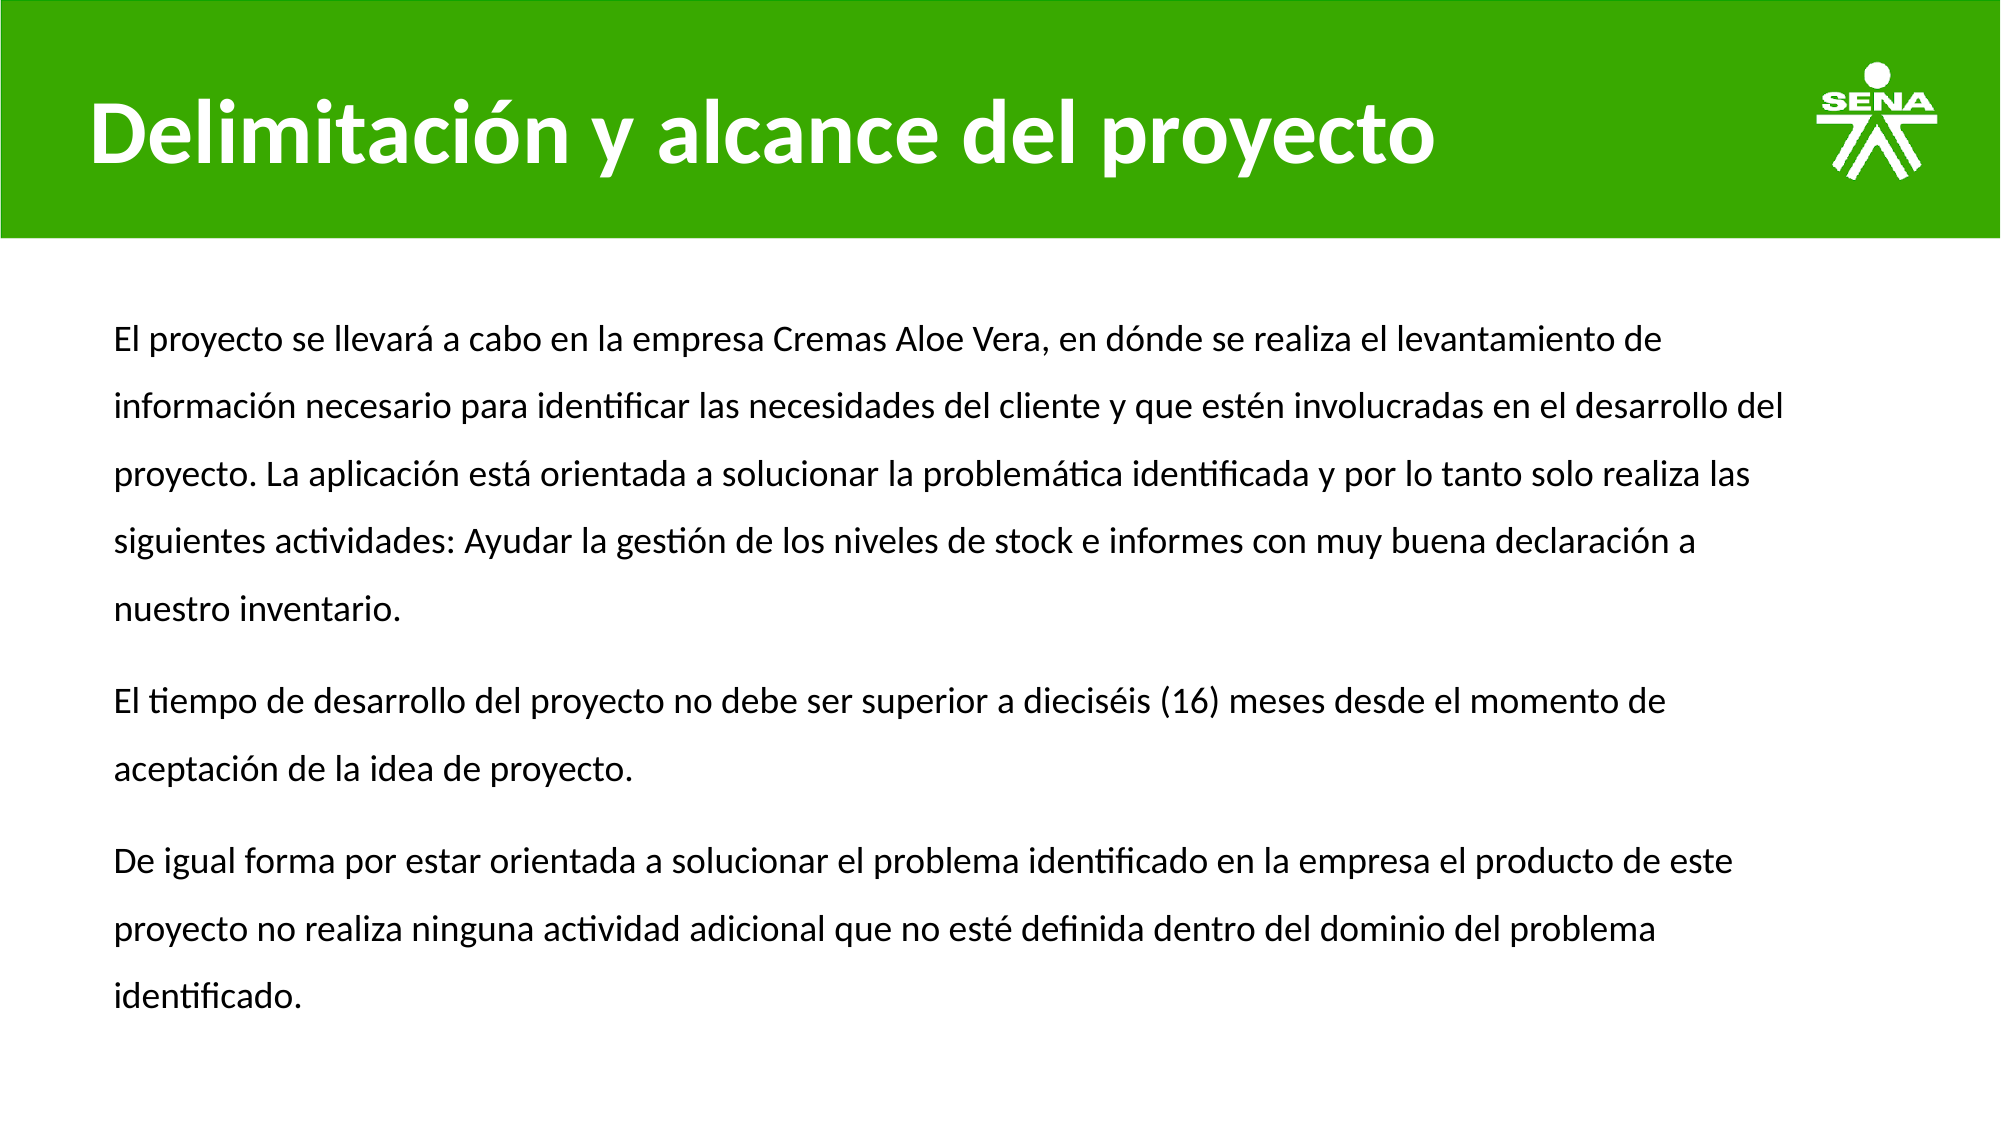

# Delimitación y alcance del proyecto
El proyecto se llevará a cabo en la empresa Cremas Aloe Vera, en dónde se realiza el levantamiento de información necesario para identificar las necesidades del cliente y que estén involucradas en el desarrollo del proyecto. La aplicación está orientada a solucionar la problemática identificada y por lo tanto solo realiza las siguientes actividades: Ayudar la gestión de los niveles de stock e informes con muy buena declaración a nuestro inventario.
El tiempo de desarrollo del proyecto no debe ser superior a dieciséis (16) meses desde el momento de aceptación de la idea de proyecto.
De igual forma por estar orientada a solucionar el problema identificado en la empresa el producto de este proyecto no realiza ninguna actividad adicional que no esté definida dentro del dominio del problema identificado.